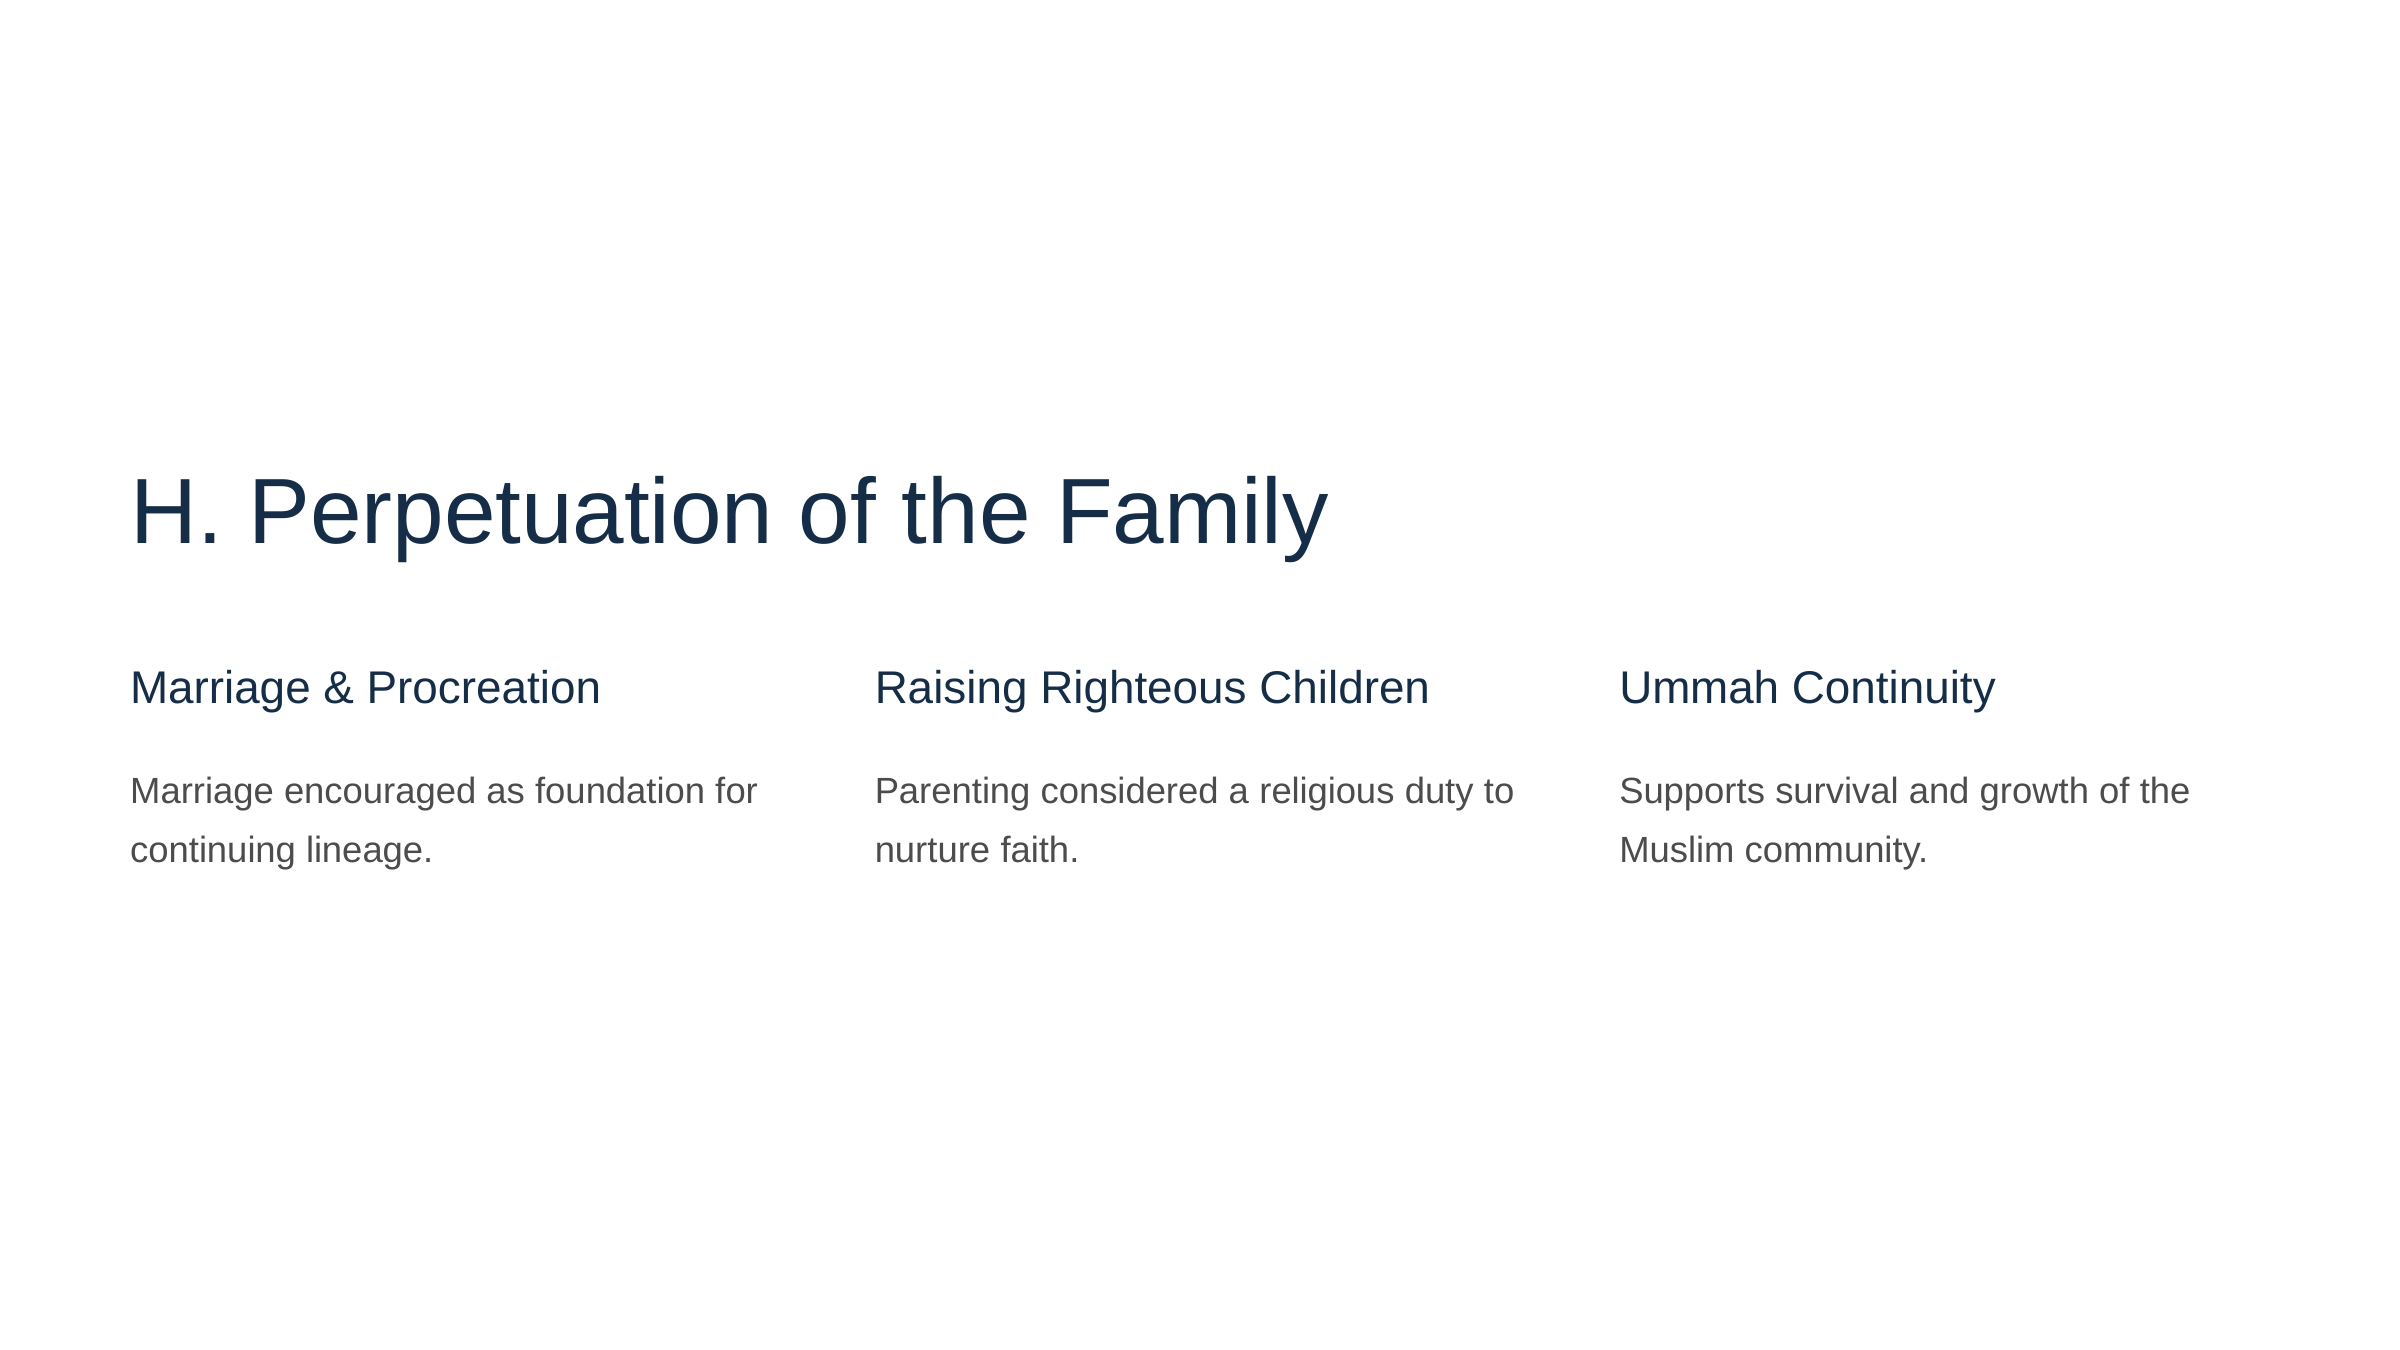

H. Perpetuation of the Family
Marriage & Procreation
Raising Righteous Children
Ummah Continuity
Marriage encouraged as foundation for continuing lineage.
Parenting considered a religious duty to nurture faith.
Supports survival and growth of the Muslim community.